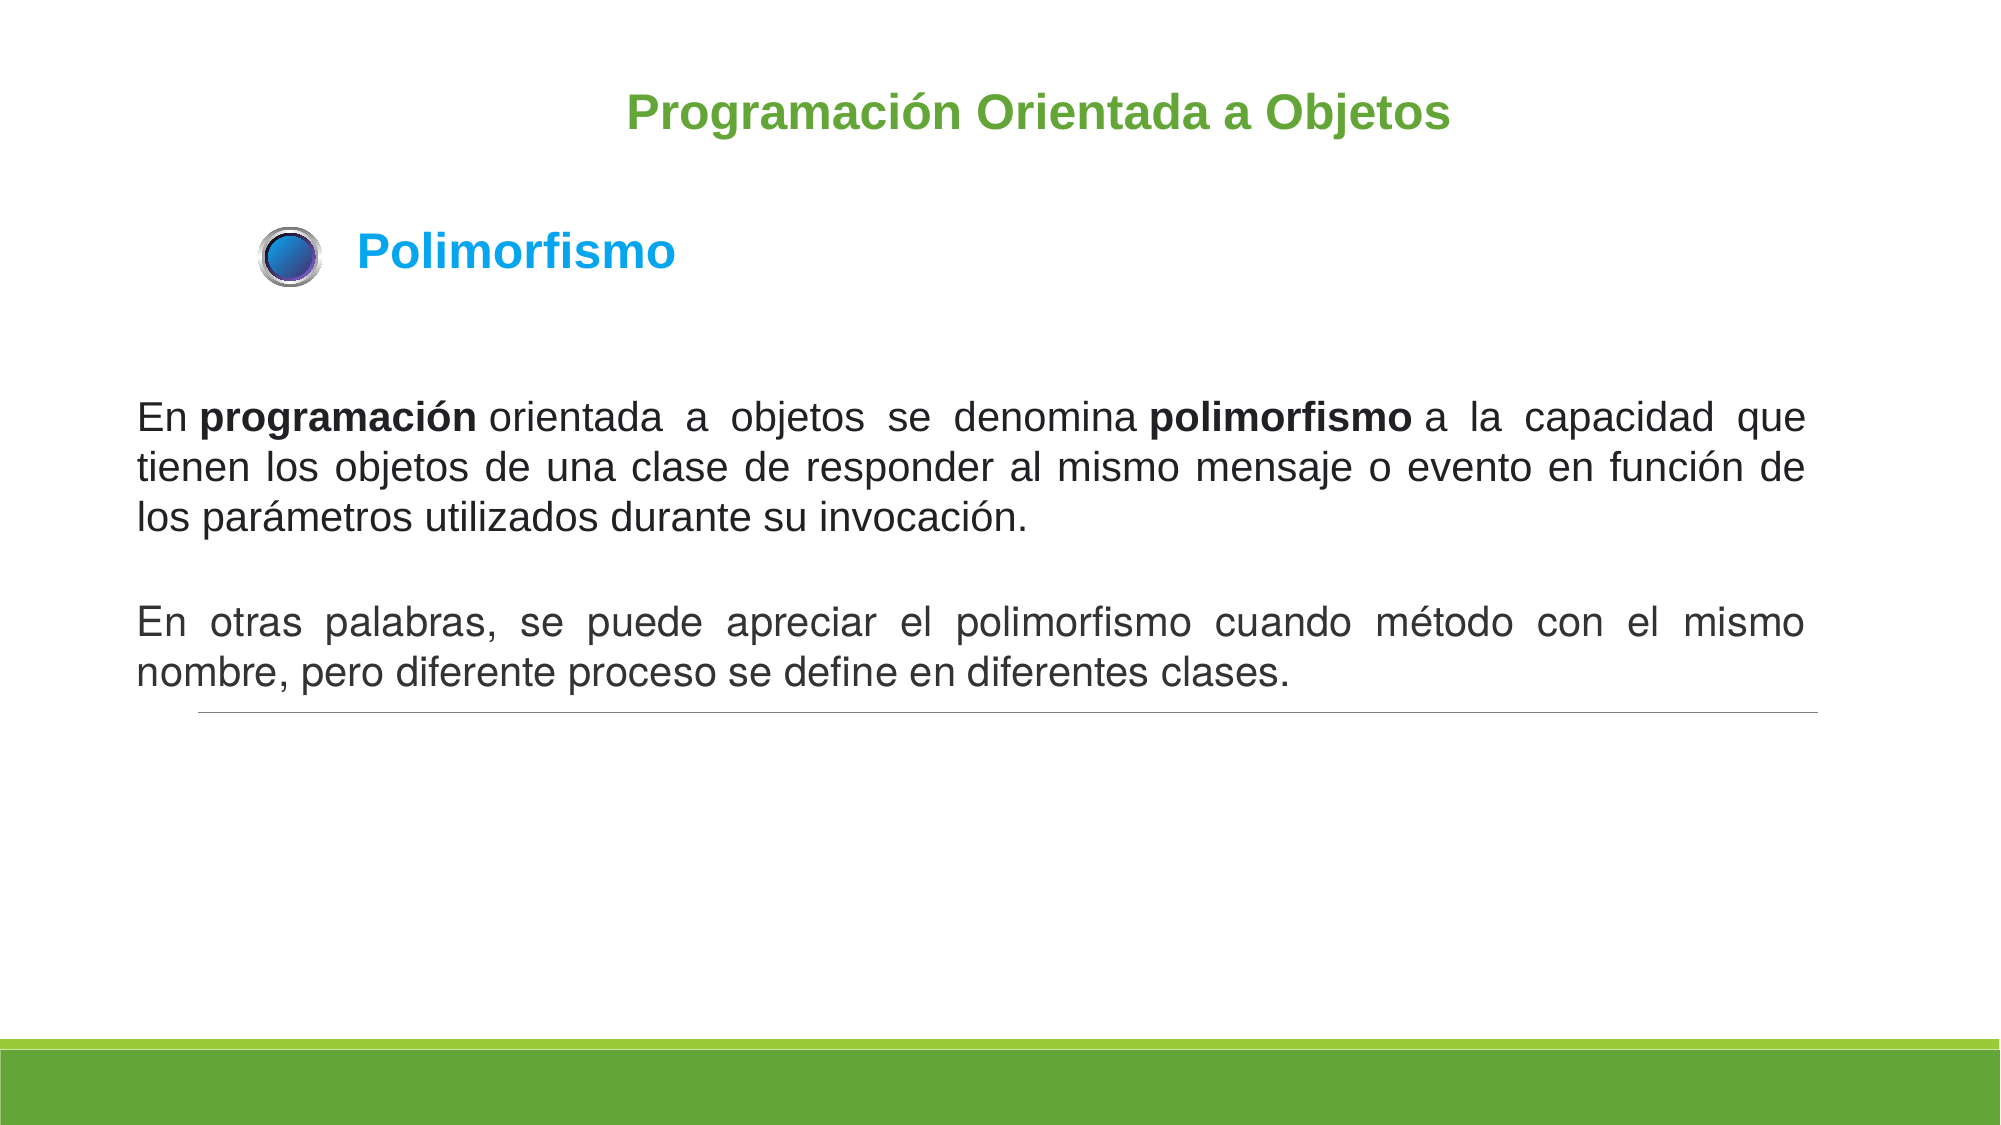

Programación Orientada a Objetos
Polimorfismo

En programación orientada a objetos se denomina polimorfismo a la capacidad que tienen los objetos de una clase de responder al mismo mensaje o evento en función de los parámetros utilizados durante su invocación.
En otras palabras, se puede apreciar el polimorfismo cuando método con el mismo nombre, pero diferente proceso se define en diferentes clases.